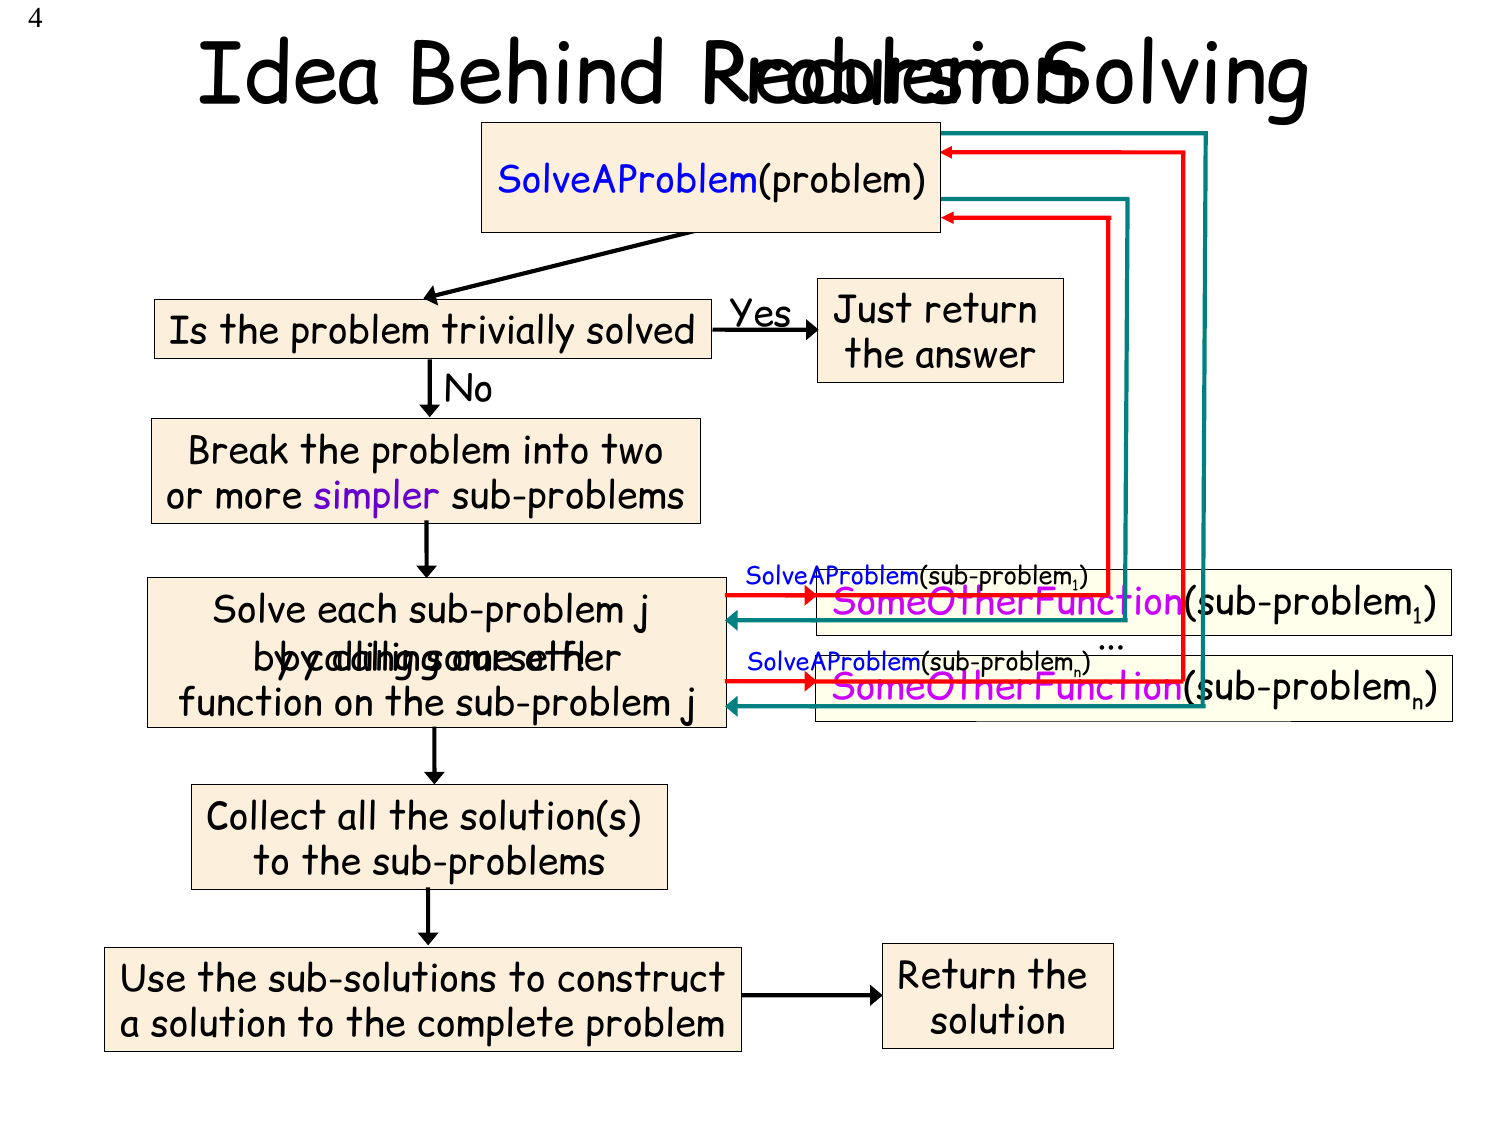

# Idea Behind
Recursion
Problem Solving
4

SolveAProblem(problem)

Just return
the answer
Yes
Is the problem trivially solved

No

Break the problem into two
or more simpler sub-problems

SolveAProblem(sub-problem1)
SomeOtherFunction(sub-problem1)
Solve each sub-problem j

...

by calling some other
function on the sub-problem j
by calling ourself!
SolveAProblem(sub-problemn)
SomeOtherFunction(sub-problemn)

Collect all the solution(s)
to the sub-problems

Return the
solution
Use the sub-solutions to construct
a solution to the complete problem